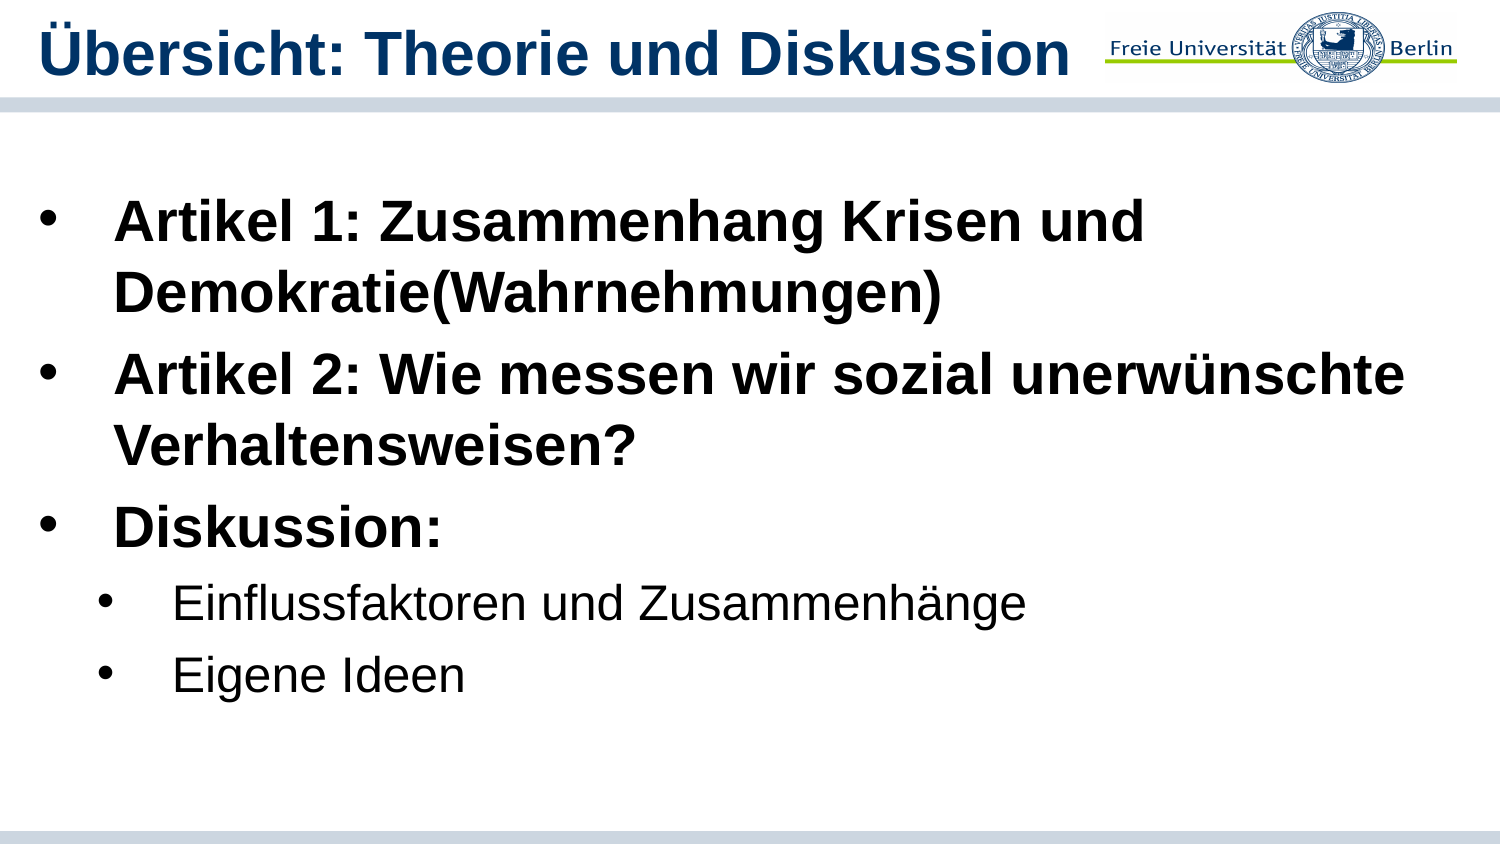

# Übersicht: Theorie und Diskussion
Artikel 1: Zusammenhang Krisen und Demokratie(Wahrnehmungen)
Artikel 2: Wie messen wir sozial unerwünschte Verhaltensweisen?
Diskussion:
Einflussfaktoren und Zusammenhänge
Eigene Ideen